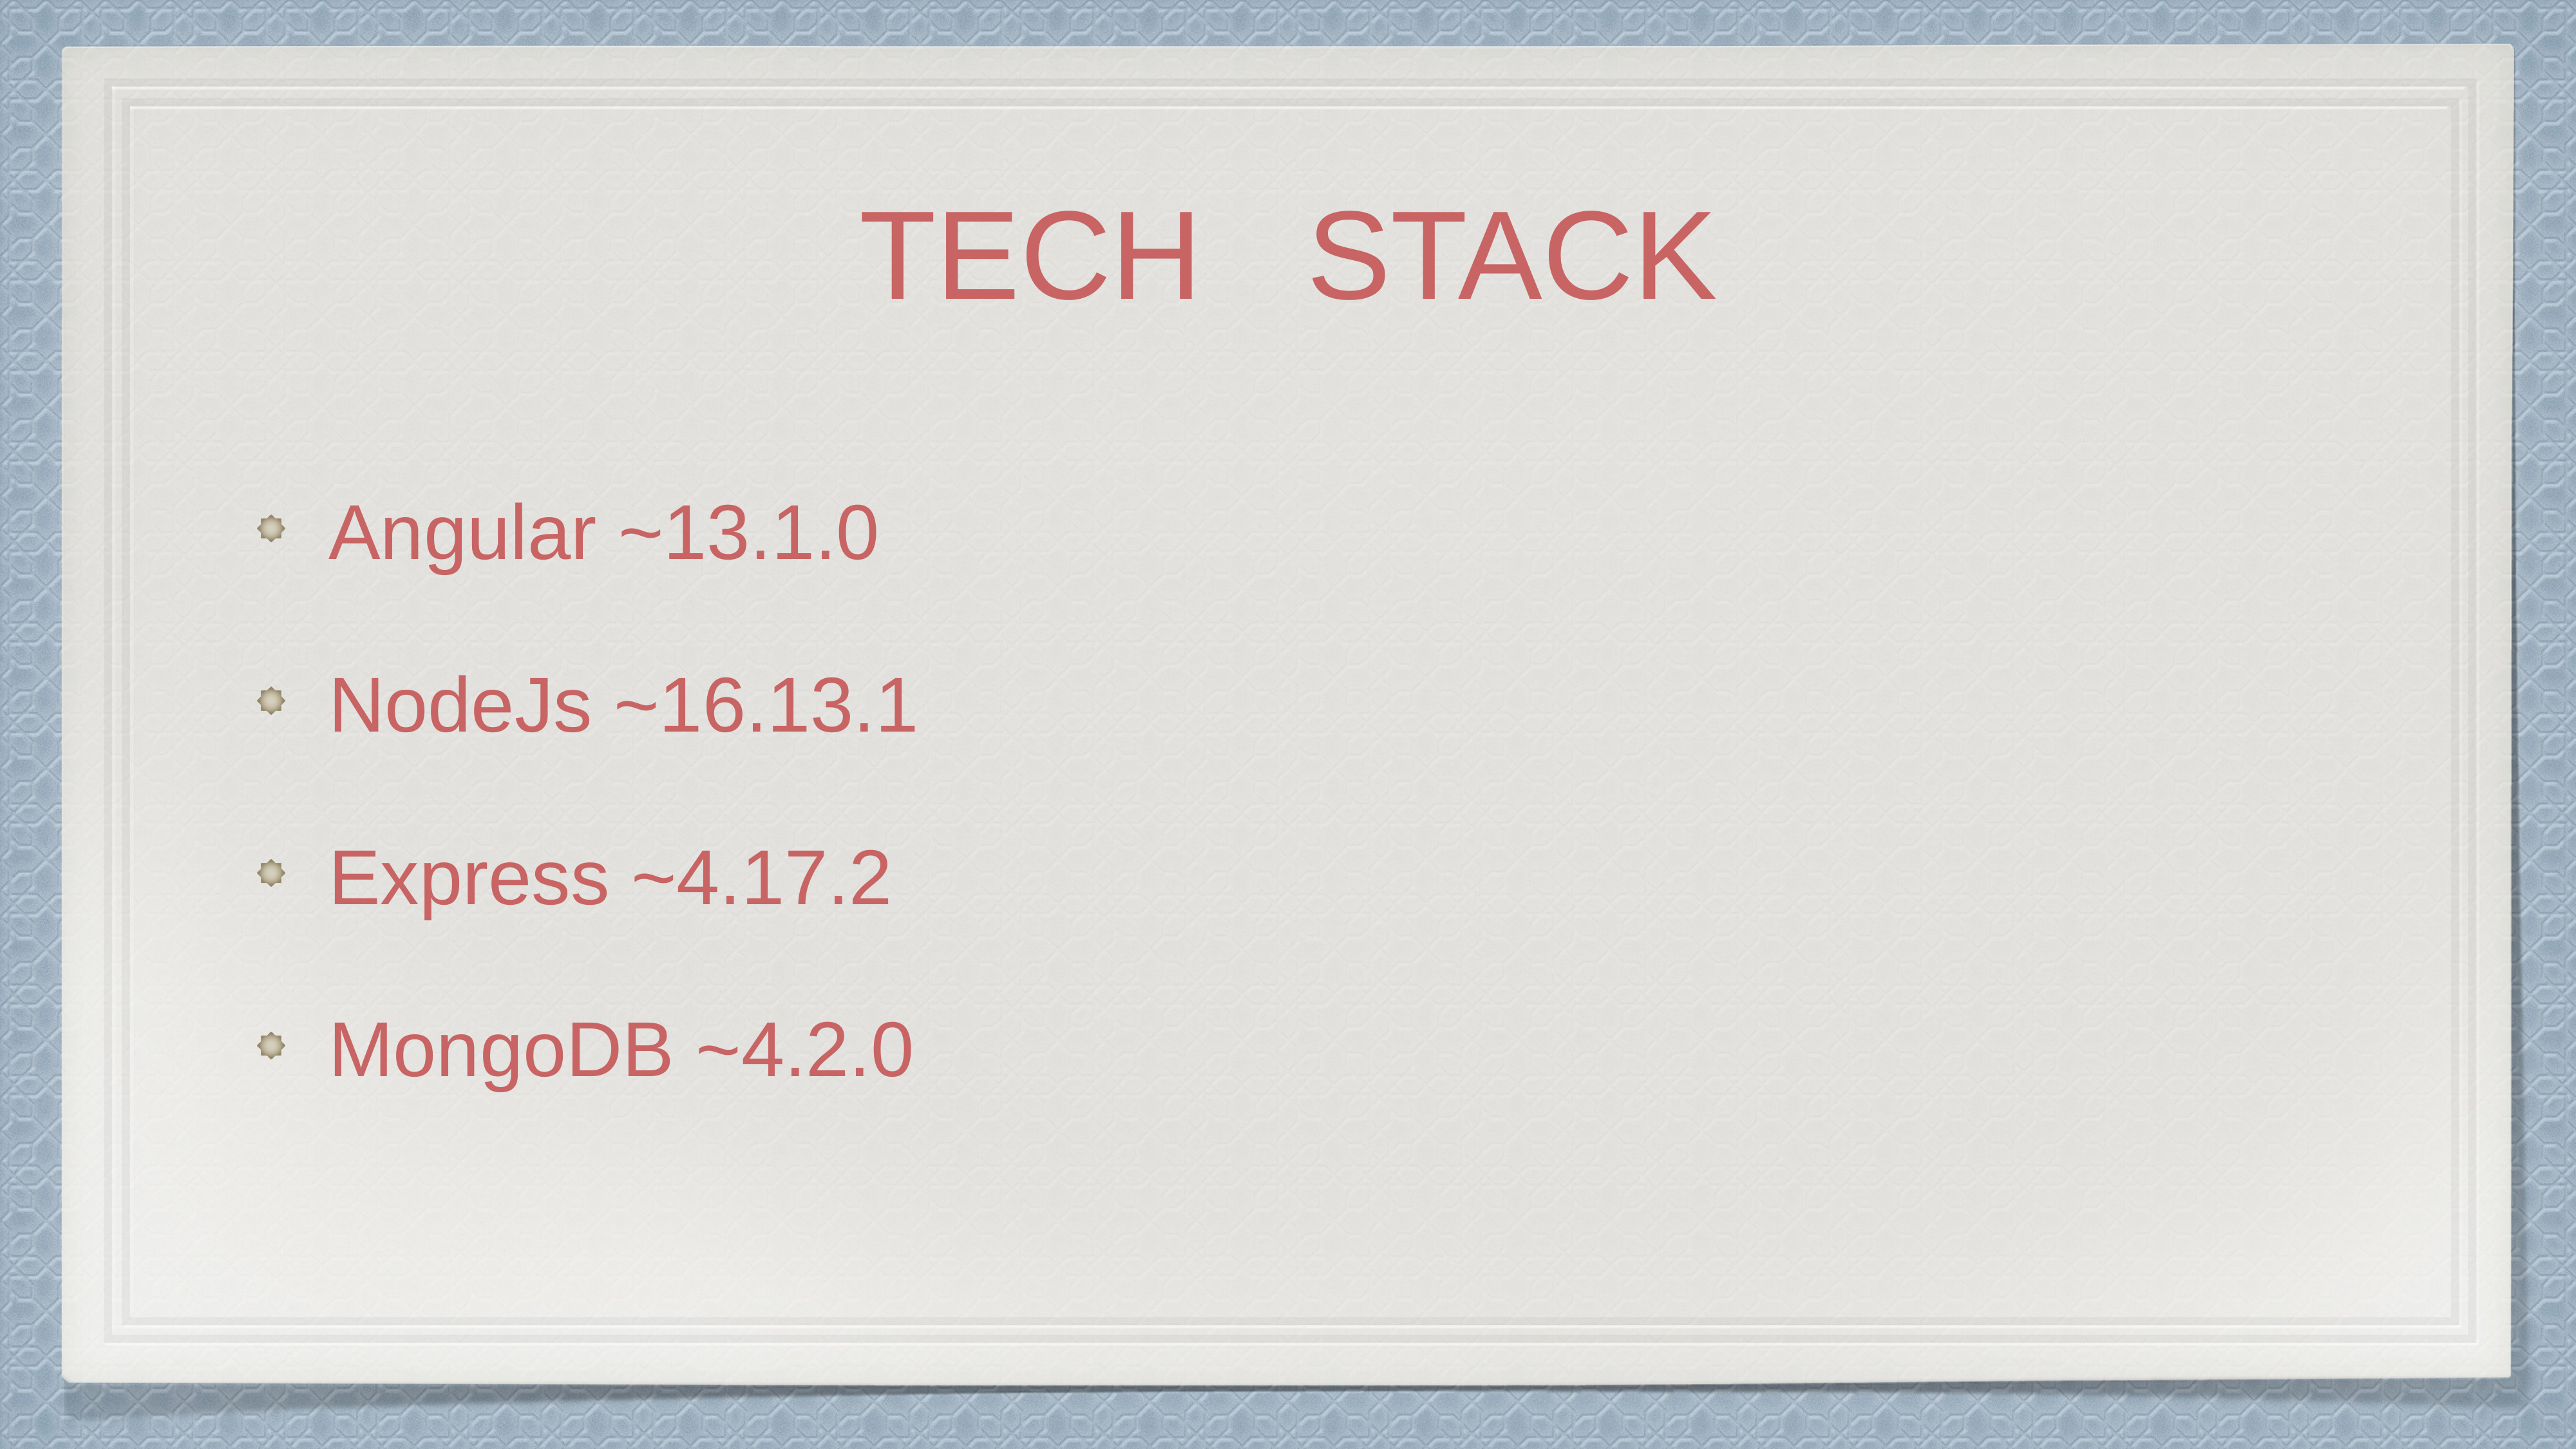

TECH   STACK
Angular ~13.1.0
NodeJs ~16.13.1
Express ~4.17.2
MongoDB ~4.2.0